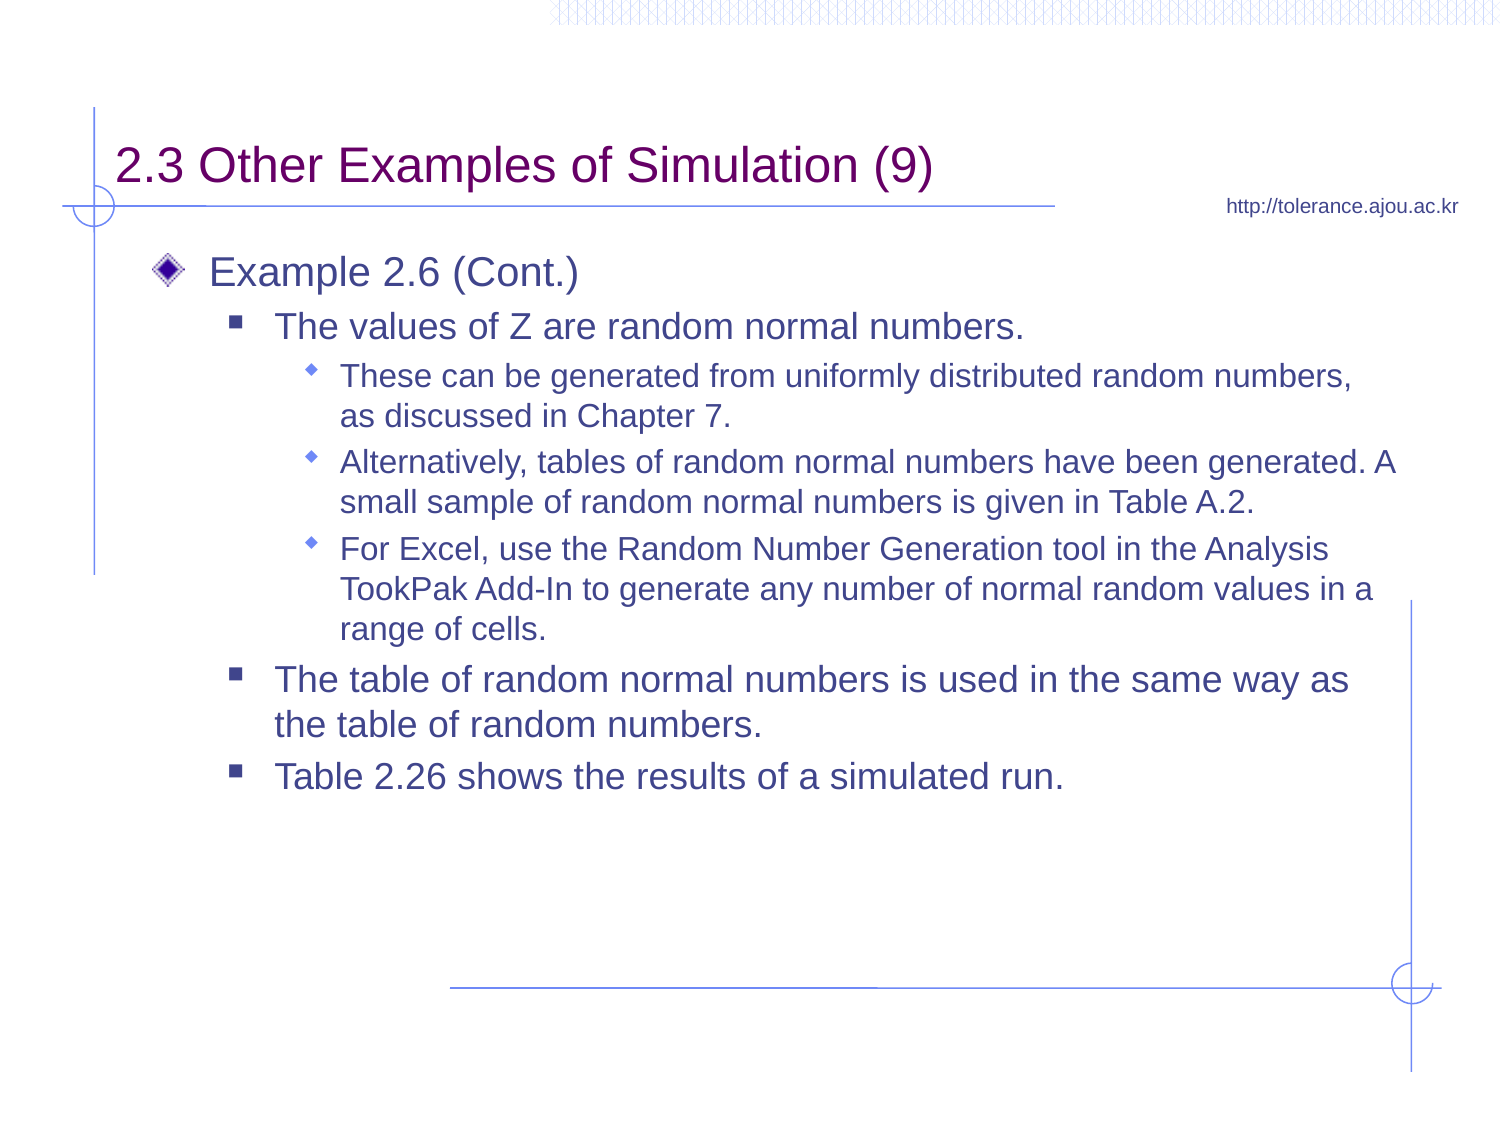

# 2.3 Other Examples of Simulation (9)
Example 2.6 (Cont.)
The values of Z are random normal numbers.
These can be generated from uniformly distributed random numbers, as discussed in Chapter 7.
Alternatively, tables of random normal numbers have been generated. A small sample of random normal numbers is given in Table A.2.
For Excel, use the Random Number Generation tool in the Analysis TookPak Add-In to generate any number of normal random values in a range of cells.
The table of random normal numbers is used in the same way as the table of random numbers.
Table 2.26 shows the results of a simulated run.